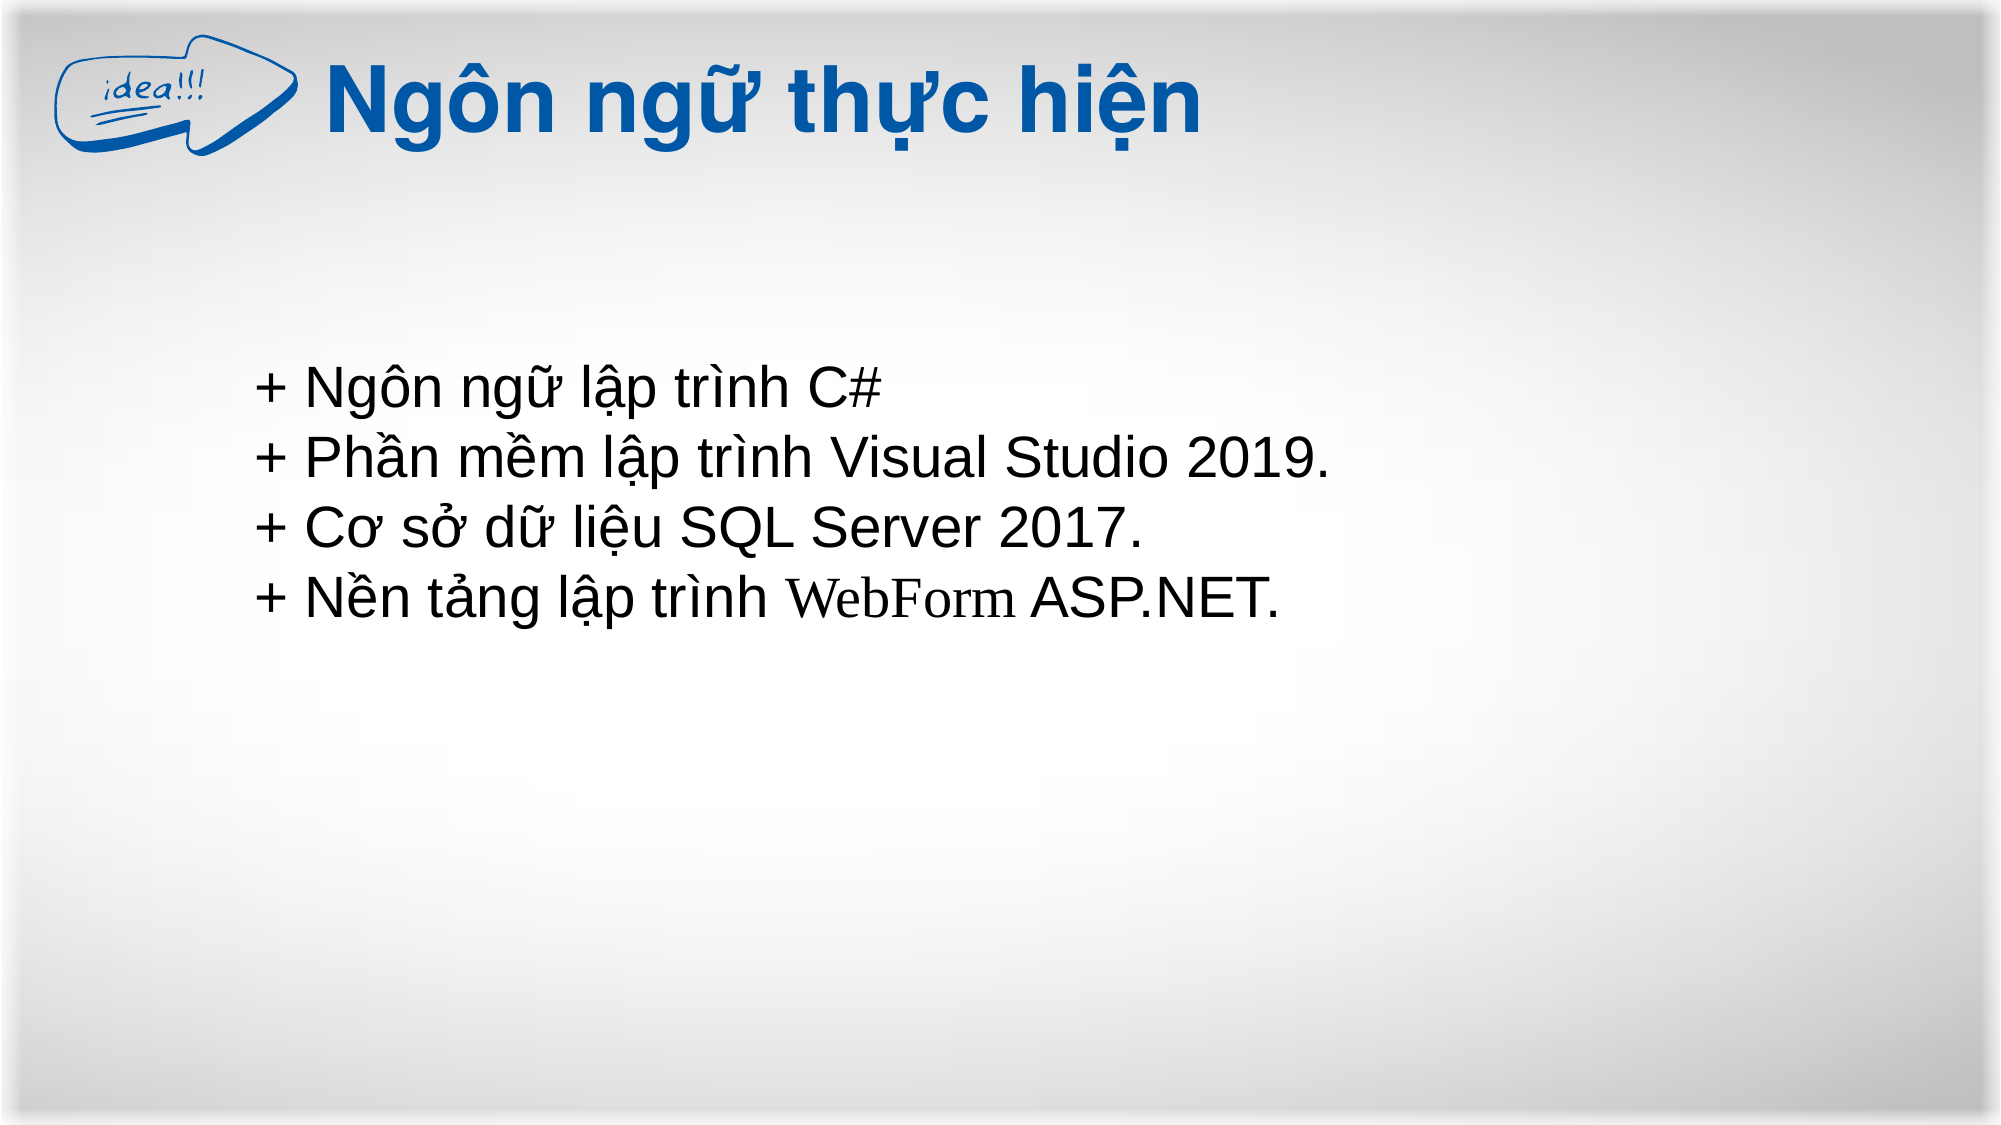

Ngôn ngữ thực hiện
+ Ngôn ngữ lập trình C#
+ Phần mềm lập trình Visual Studio 2019.
+ Cơ sở dữ liệu SQL Server 2017.
+ Nền tảng lập trình WebForm ASP.NET.